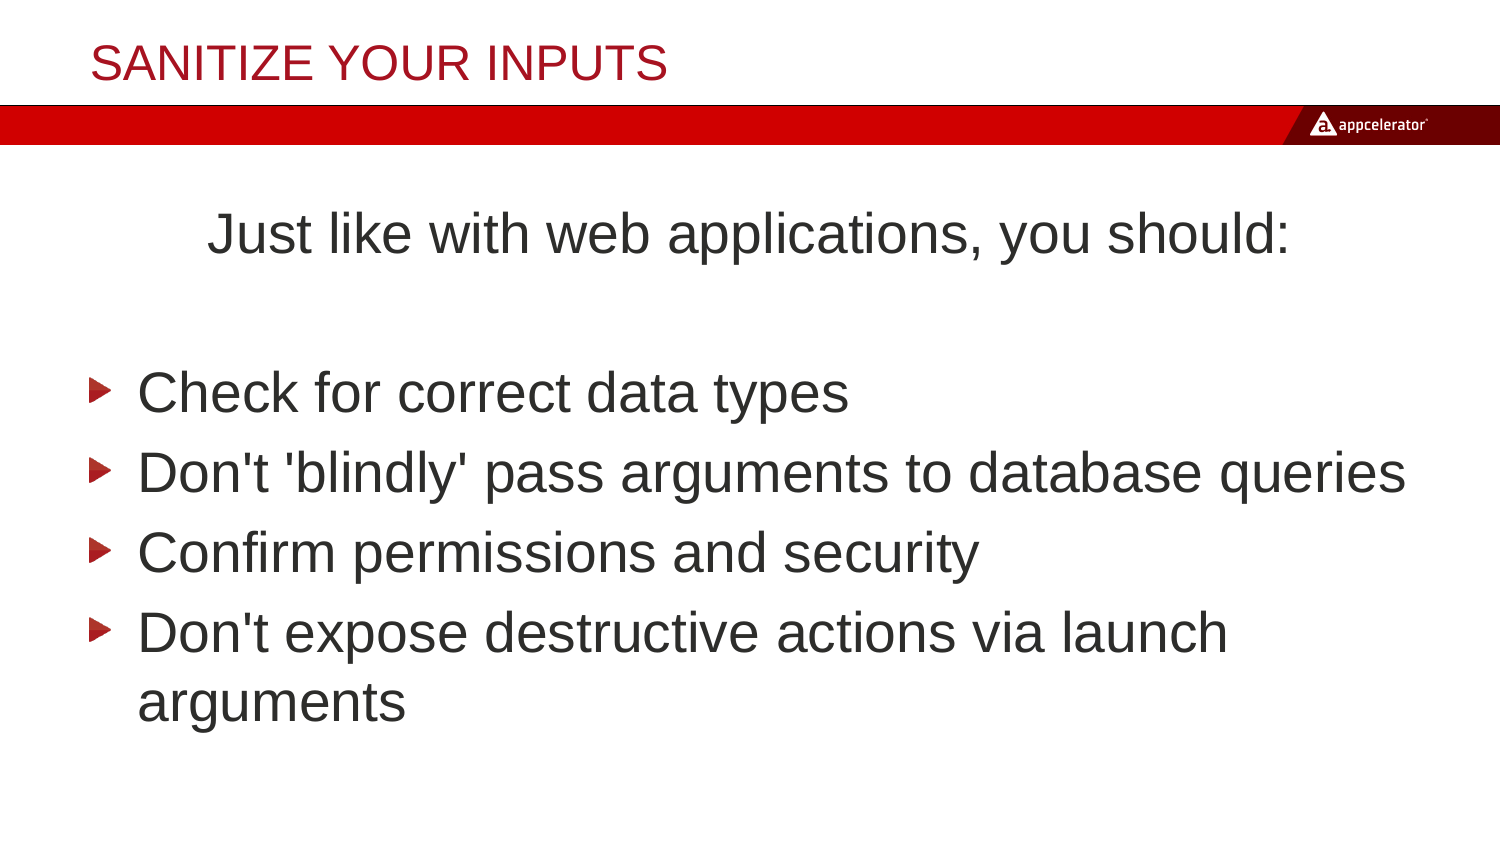

# Sanitize your inputs
Just like with web applications, you should:

Check for correct data types
Don't 'blindly' pass arguments to database queries
Confirm permissions and security
Don't expose destructive actions via launch arguments